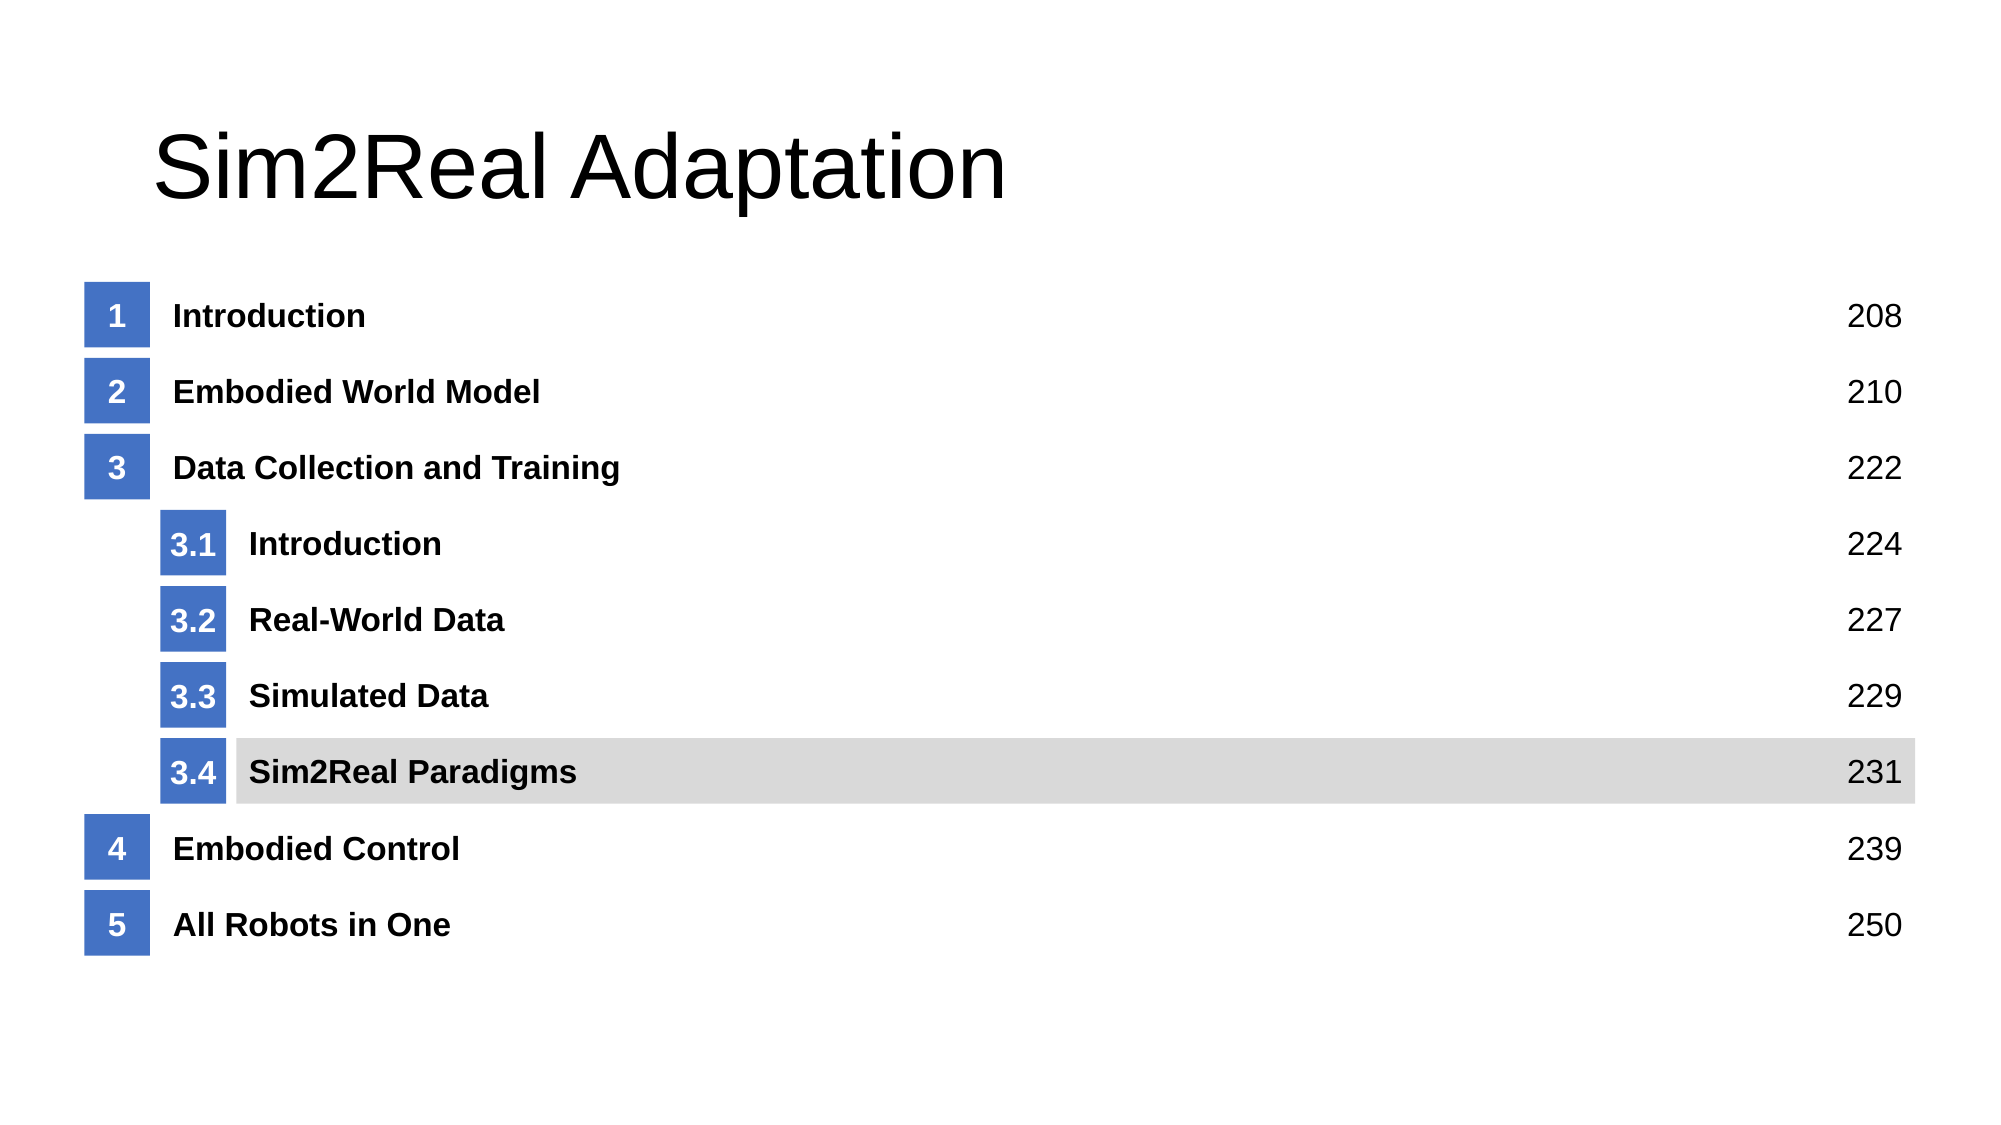

# Sim2Real Adaptation
1
Introduction
208
2
Embodied World Model
210
3
Data Collection and Training
222
3.1
Introduction
224
3.2
Real-World Data
227
3.3
Simulated Data
229
3.4

Sim2Real Paradigms
231
4
Embodied Control
239
5
All Robots in One
250